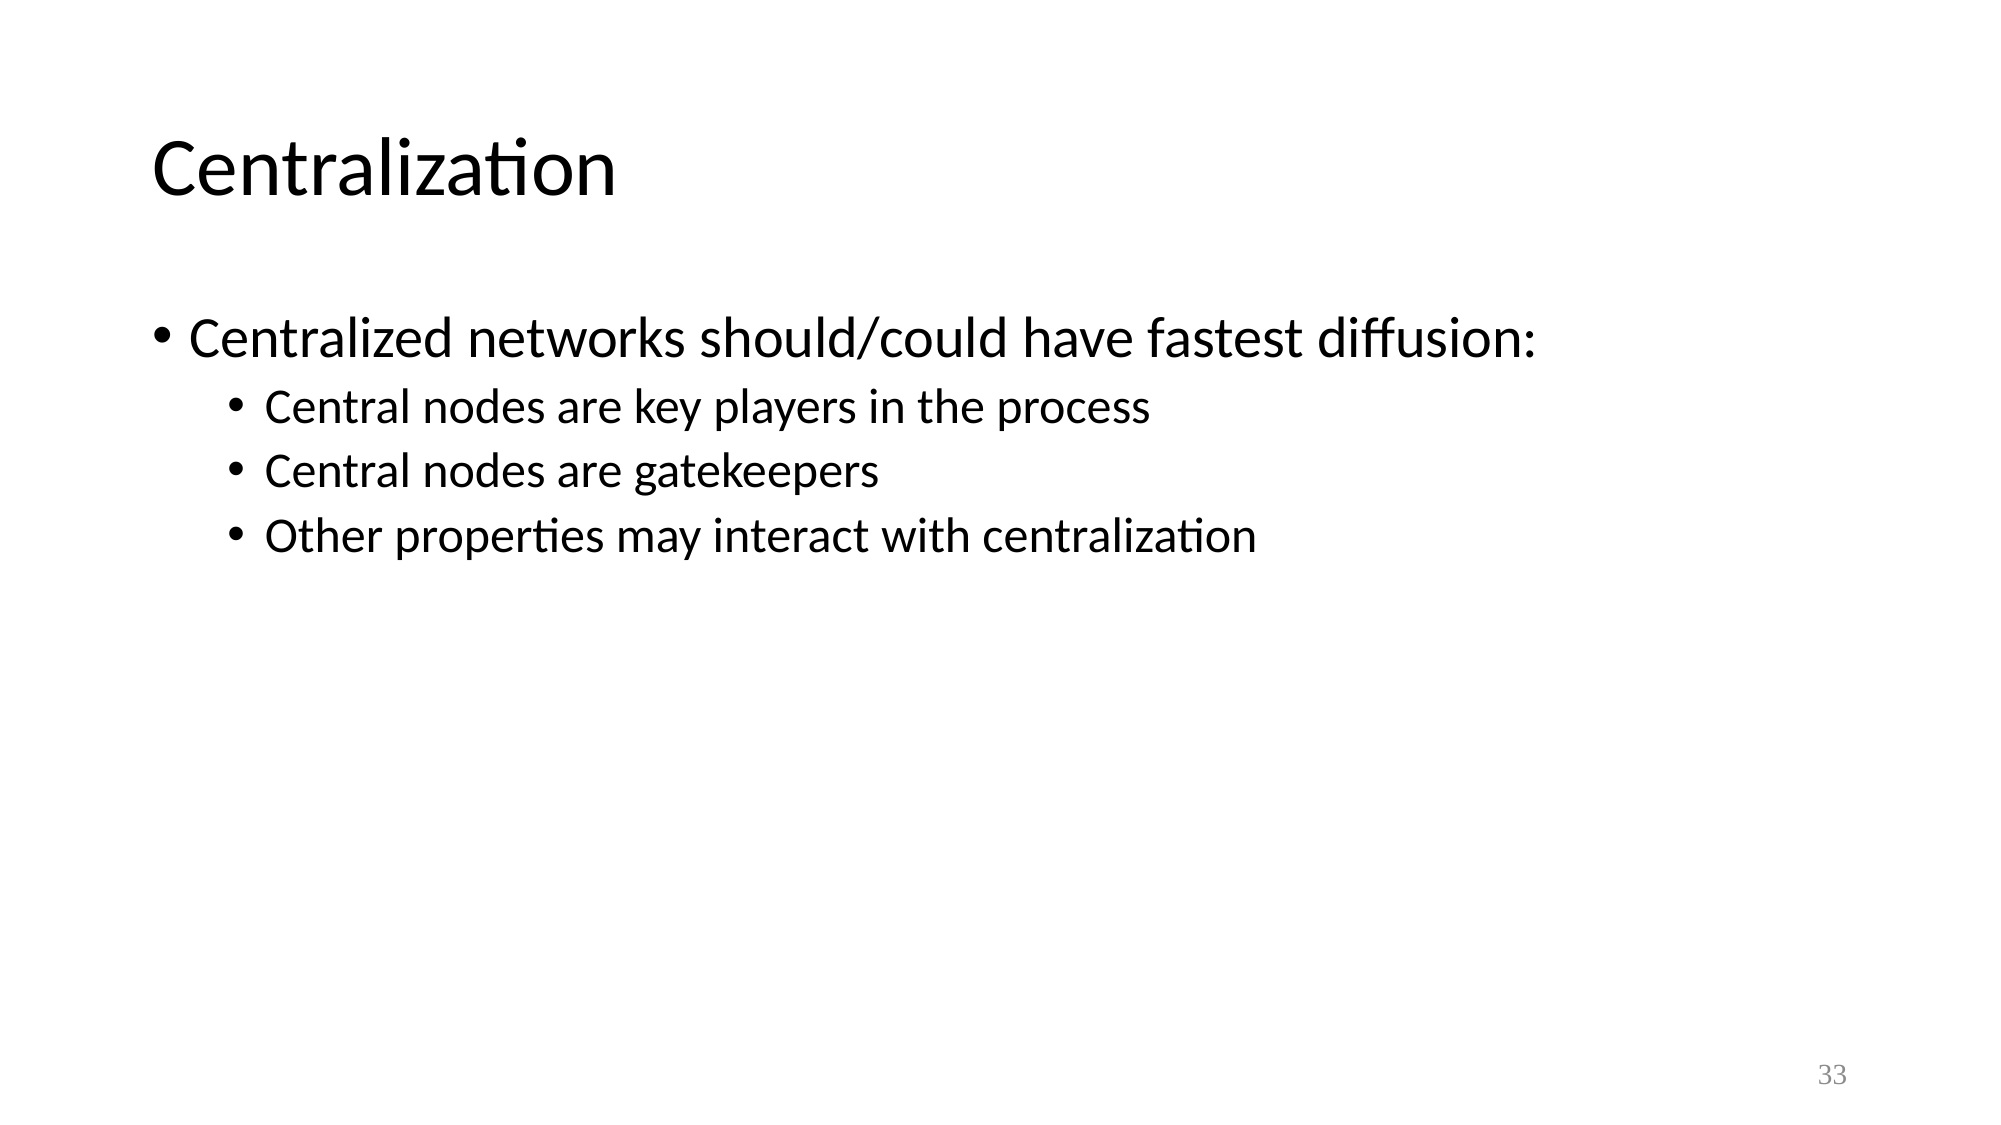

# Centralization
Centralized networks should/could have fastest diffusion:
Central nodes are key players in the process
Central nodes are gatekeepers
Other properties may interact with centralization
33